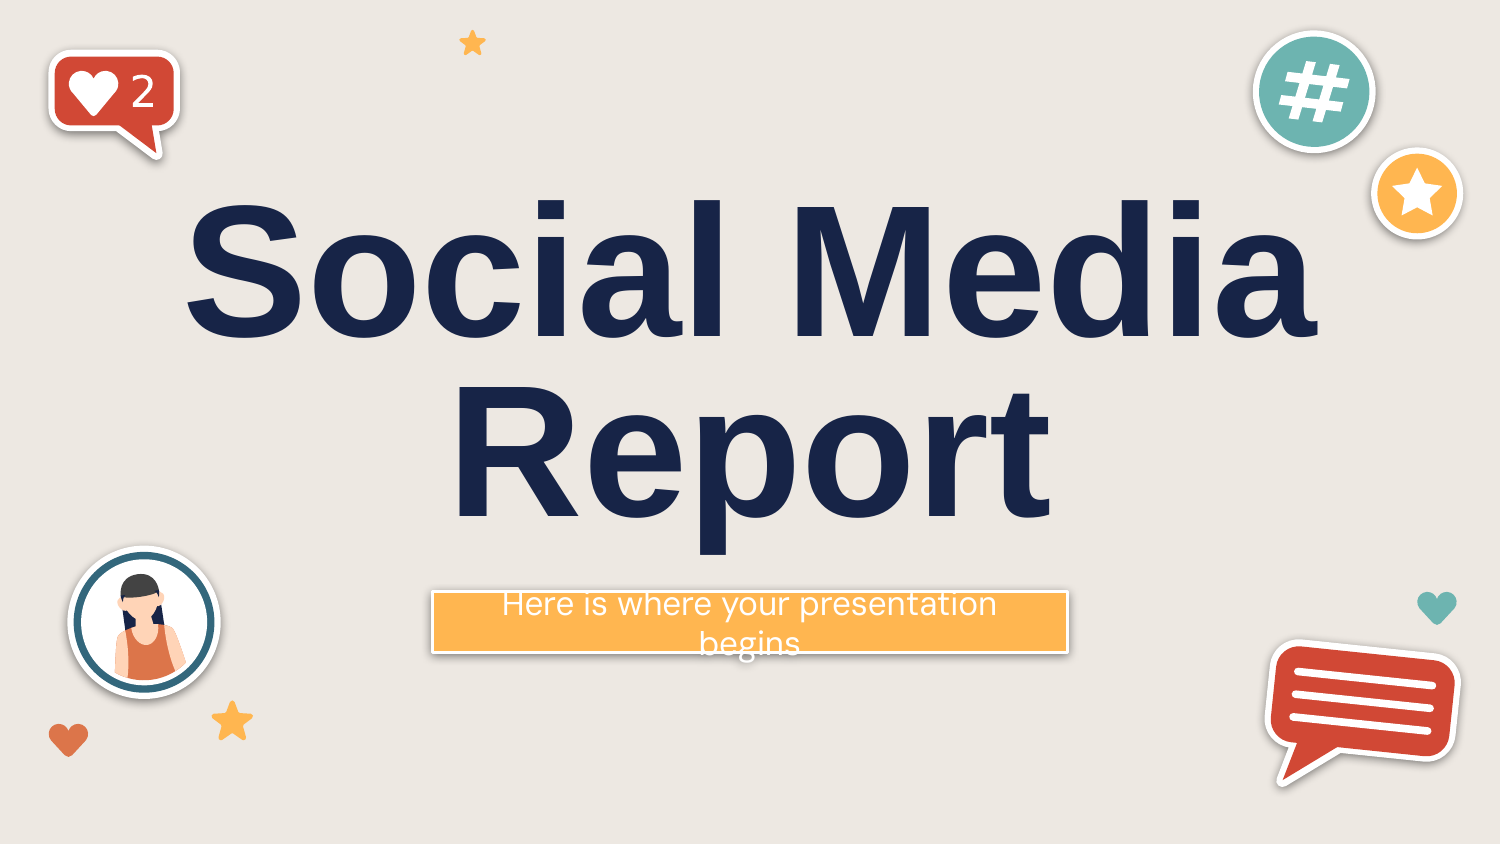

# Social Media Report

Here is where your presentation begins